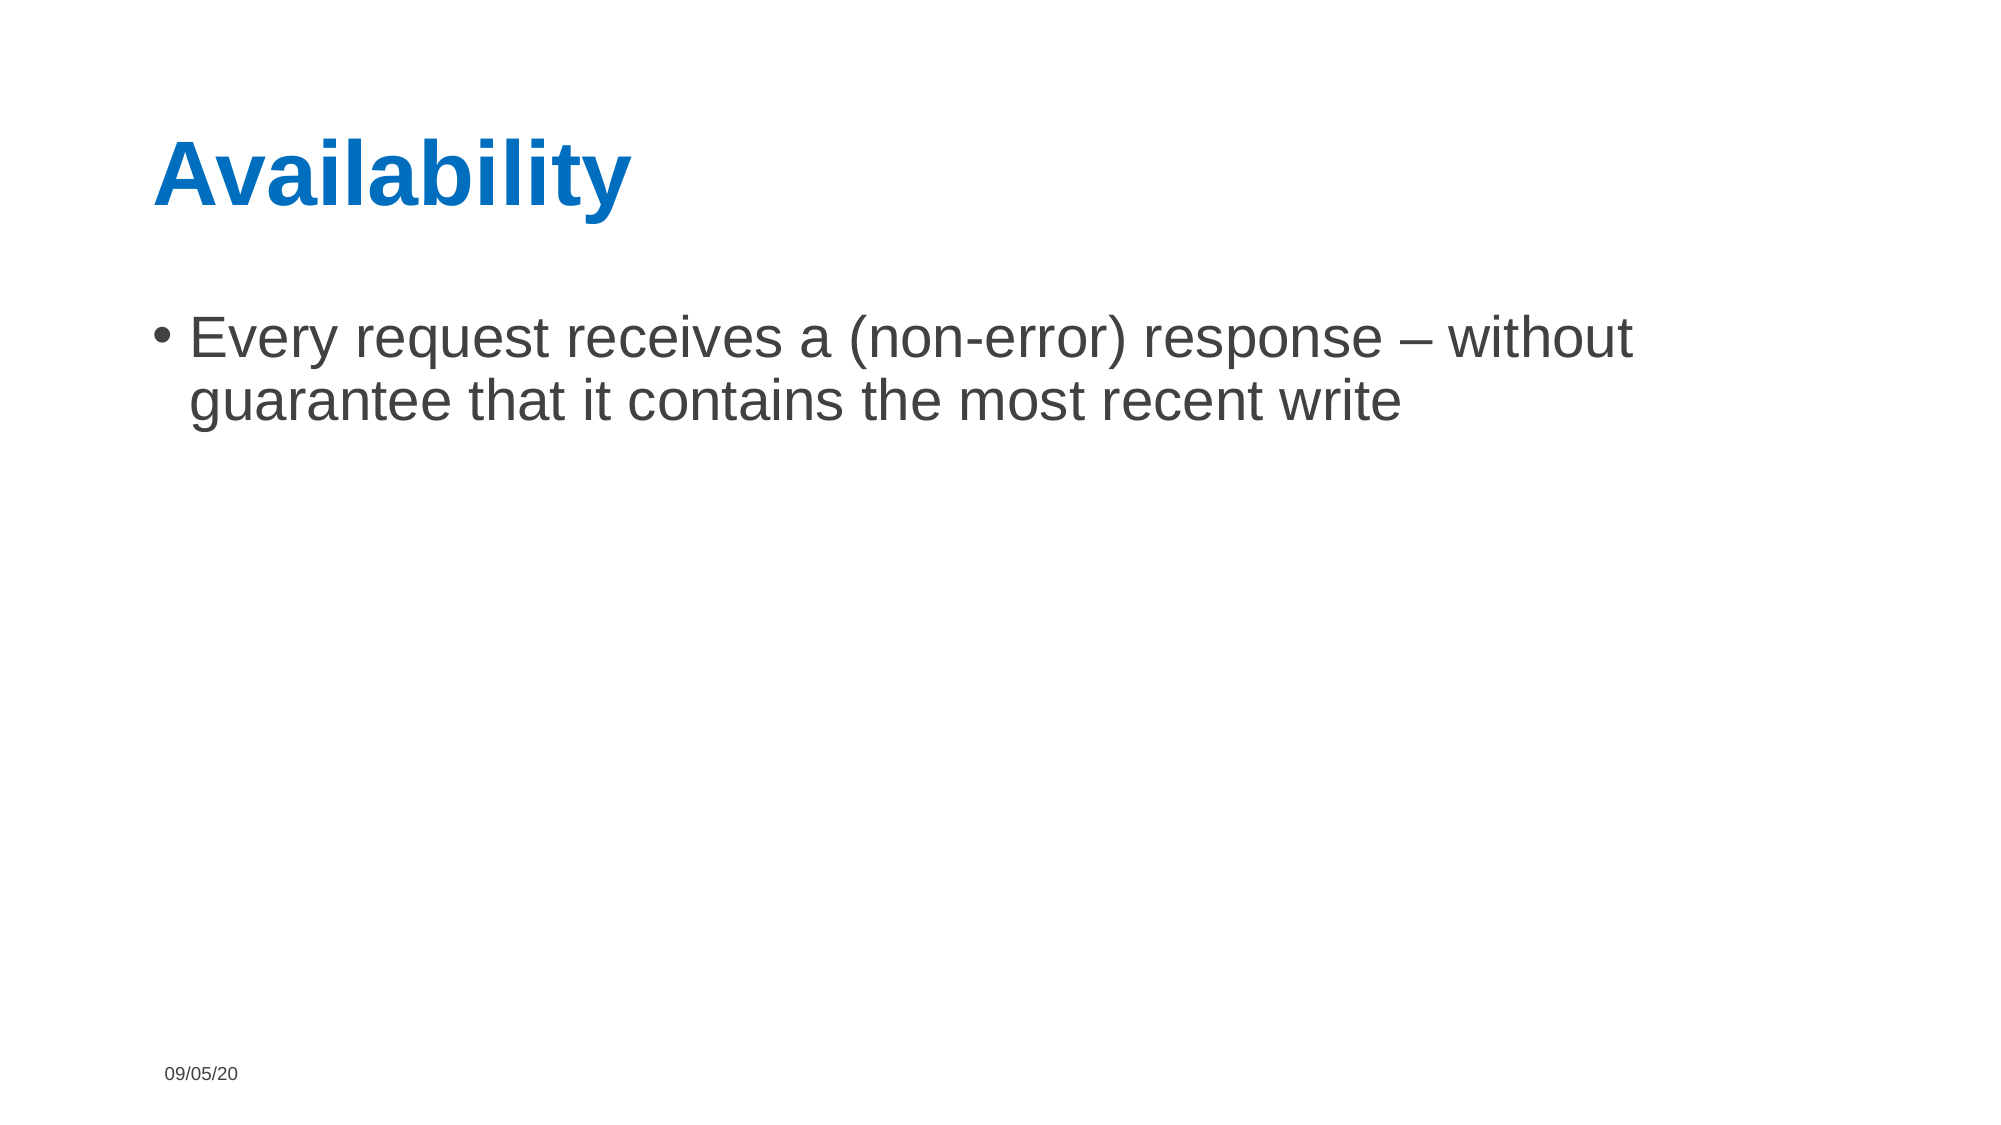

# Availability
Every request receives a (non-error) response – without guarantee that it contains the most recent write
09/05/20